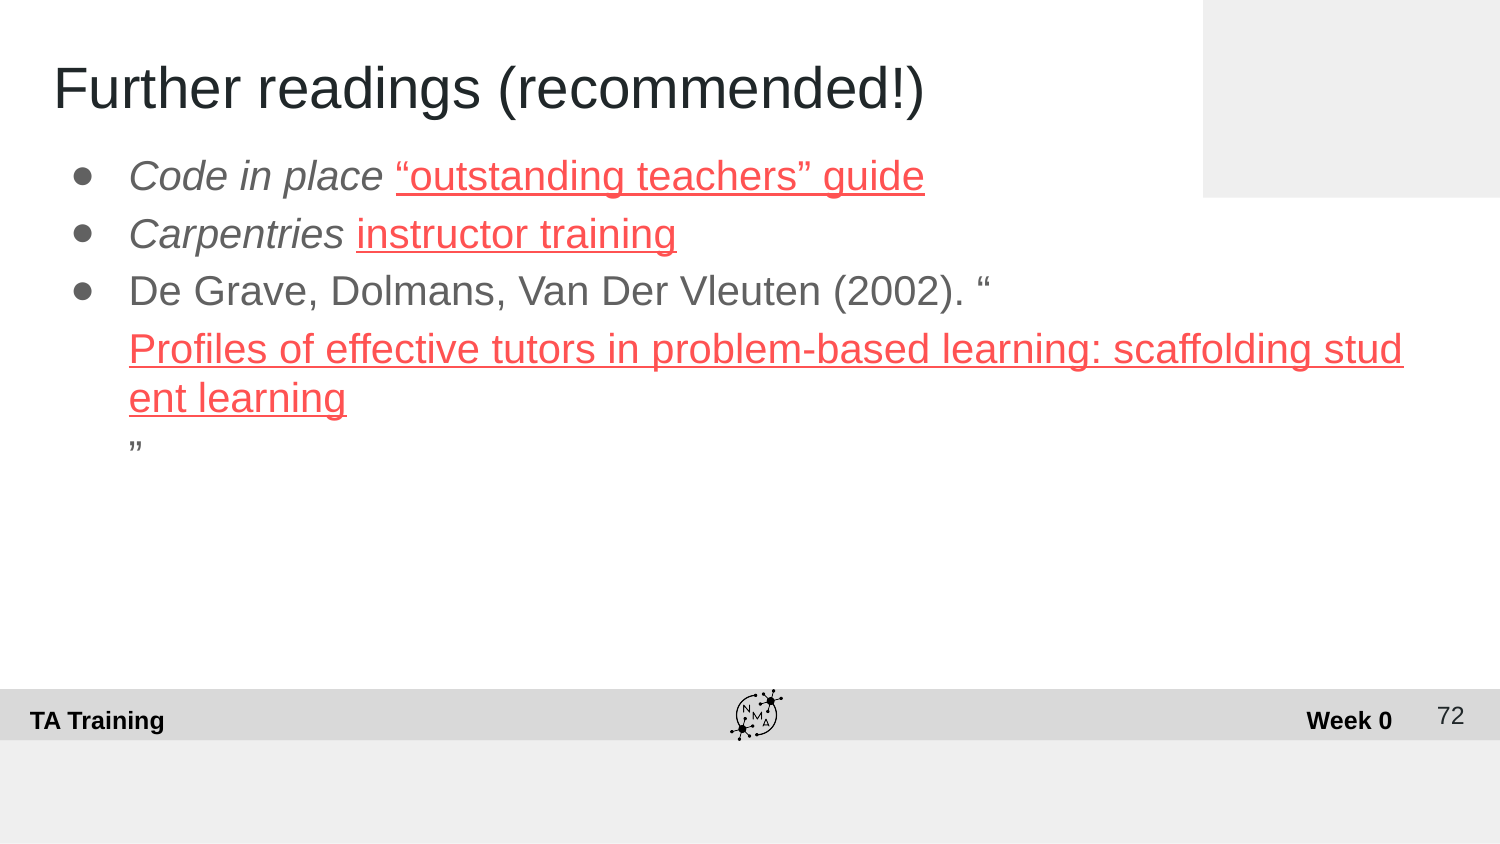

# Further readings (recommended!)
Code in place “outstanding teachers” guide
Carpentries instructor training
De Grave, Dolmans, Van Der Vleuten (2002). “Profiles of effective tutors in problem‐based learning: scaffolding student learning”

72